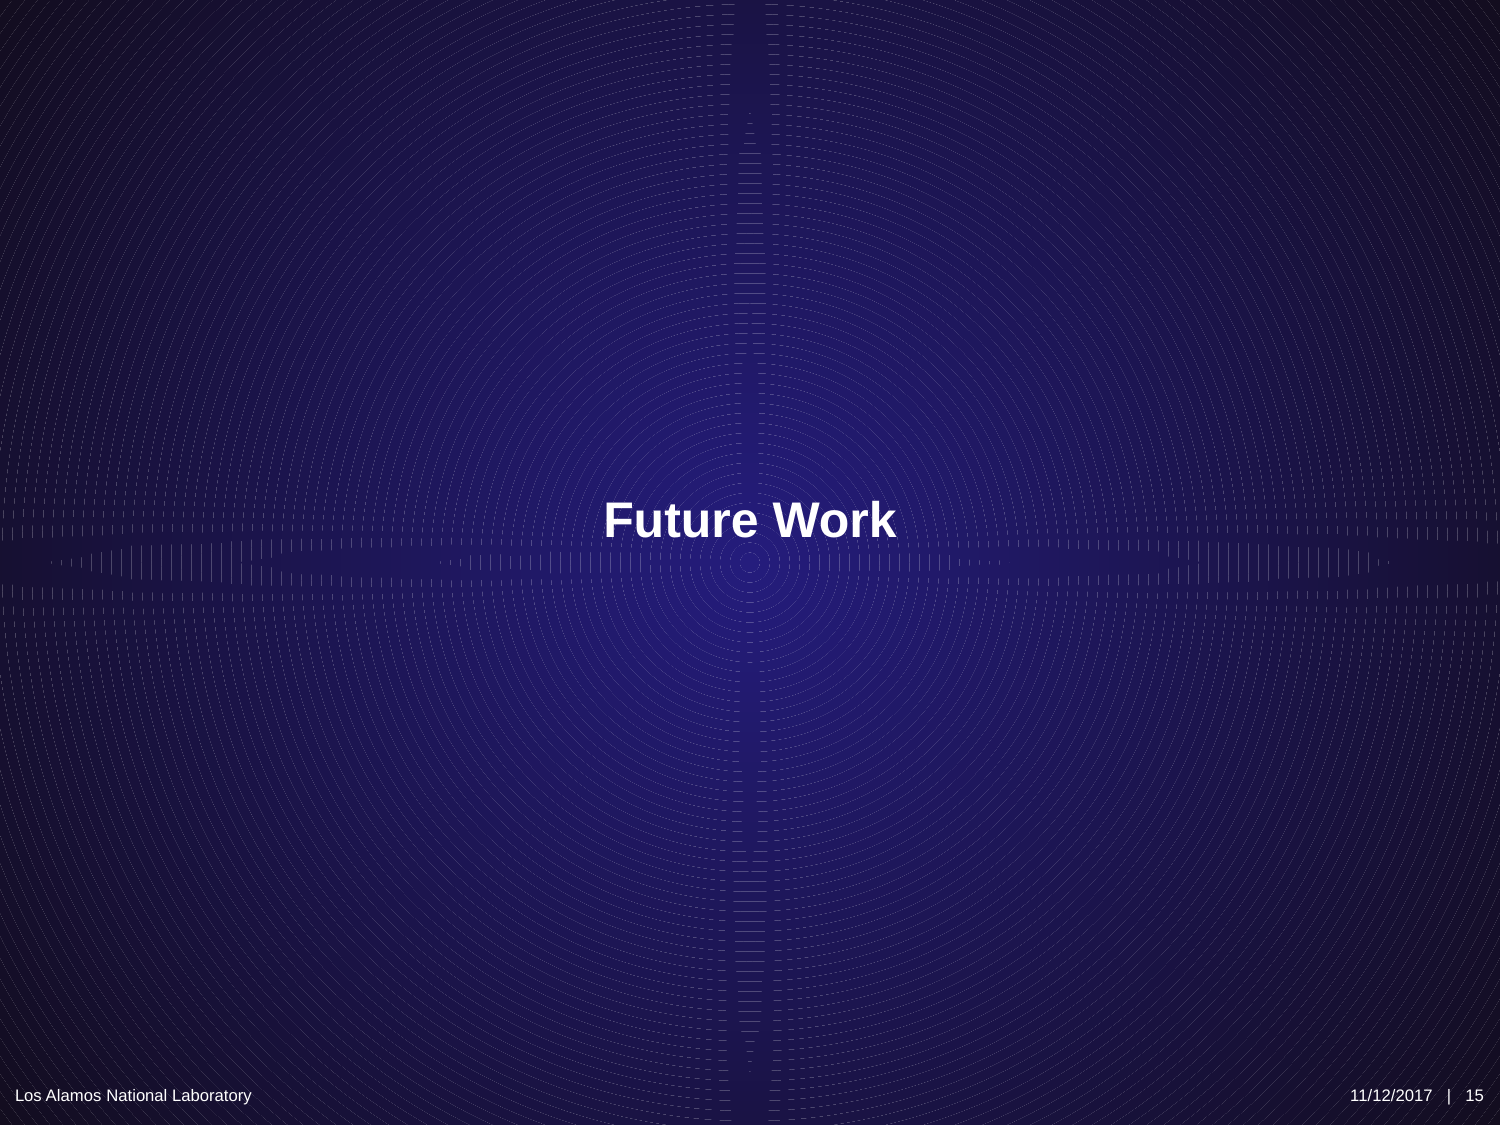

# Future Work
Los Alamos National Laboratory
11/12/2017   |   15